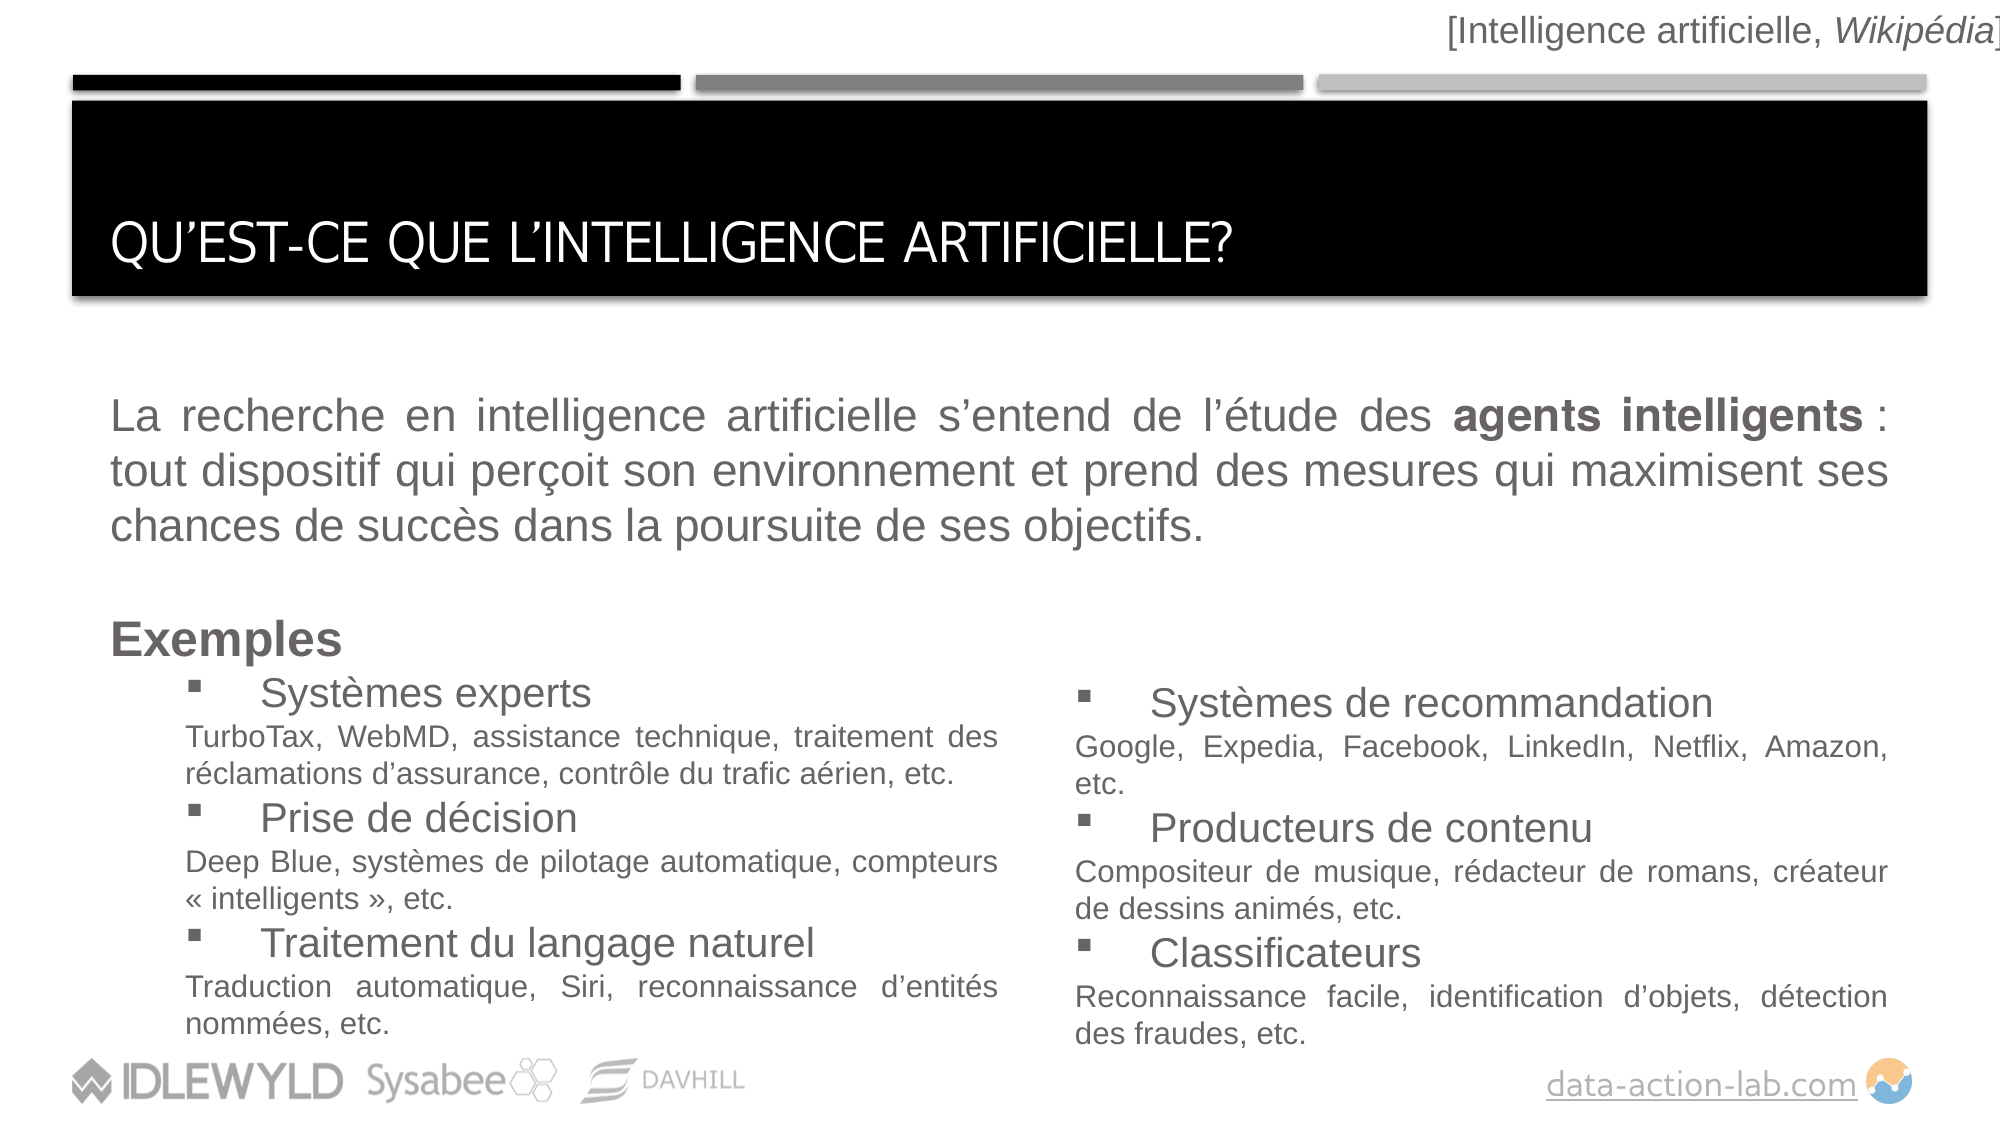

[Intelligence artificielle, Wikipédia]
# Qu’est-ce que l’intelligence artificielle?
La recherche en intelligence artificielle s’entend de l’étude des agents intelligents : tout dispositif qui perçoit son environnement et prend des mesures qui maximisent ses chances de succès dans la poursuite de ses objectifs.
Exemples
Systèmes experts
TurboTax, WebMD, assistance technique, traitement des réclamations d’assurance, contrôle du trafic aérien, etc.
Prise de décision
Deep Blue, systèmes de pilotage automatique, compteurs « intelligents », etc.
Traitement du langage naturel
Traduction automatique, Siri, reconnaissance d’entités nommées, etc.

Systèmes de recommandation
Google, Expedia, Facebook, LinkedIn, Netflix, Amazon, etc.
Producteurs de contenu
Compositeur de musique, rédacteur de romans, créateur de dessins animés, etc.
Classificateurs
Reconnaissance facile, identification d’objets, détection des fraudes, etc.